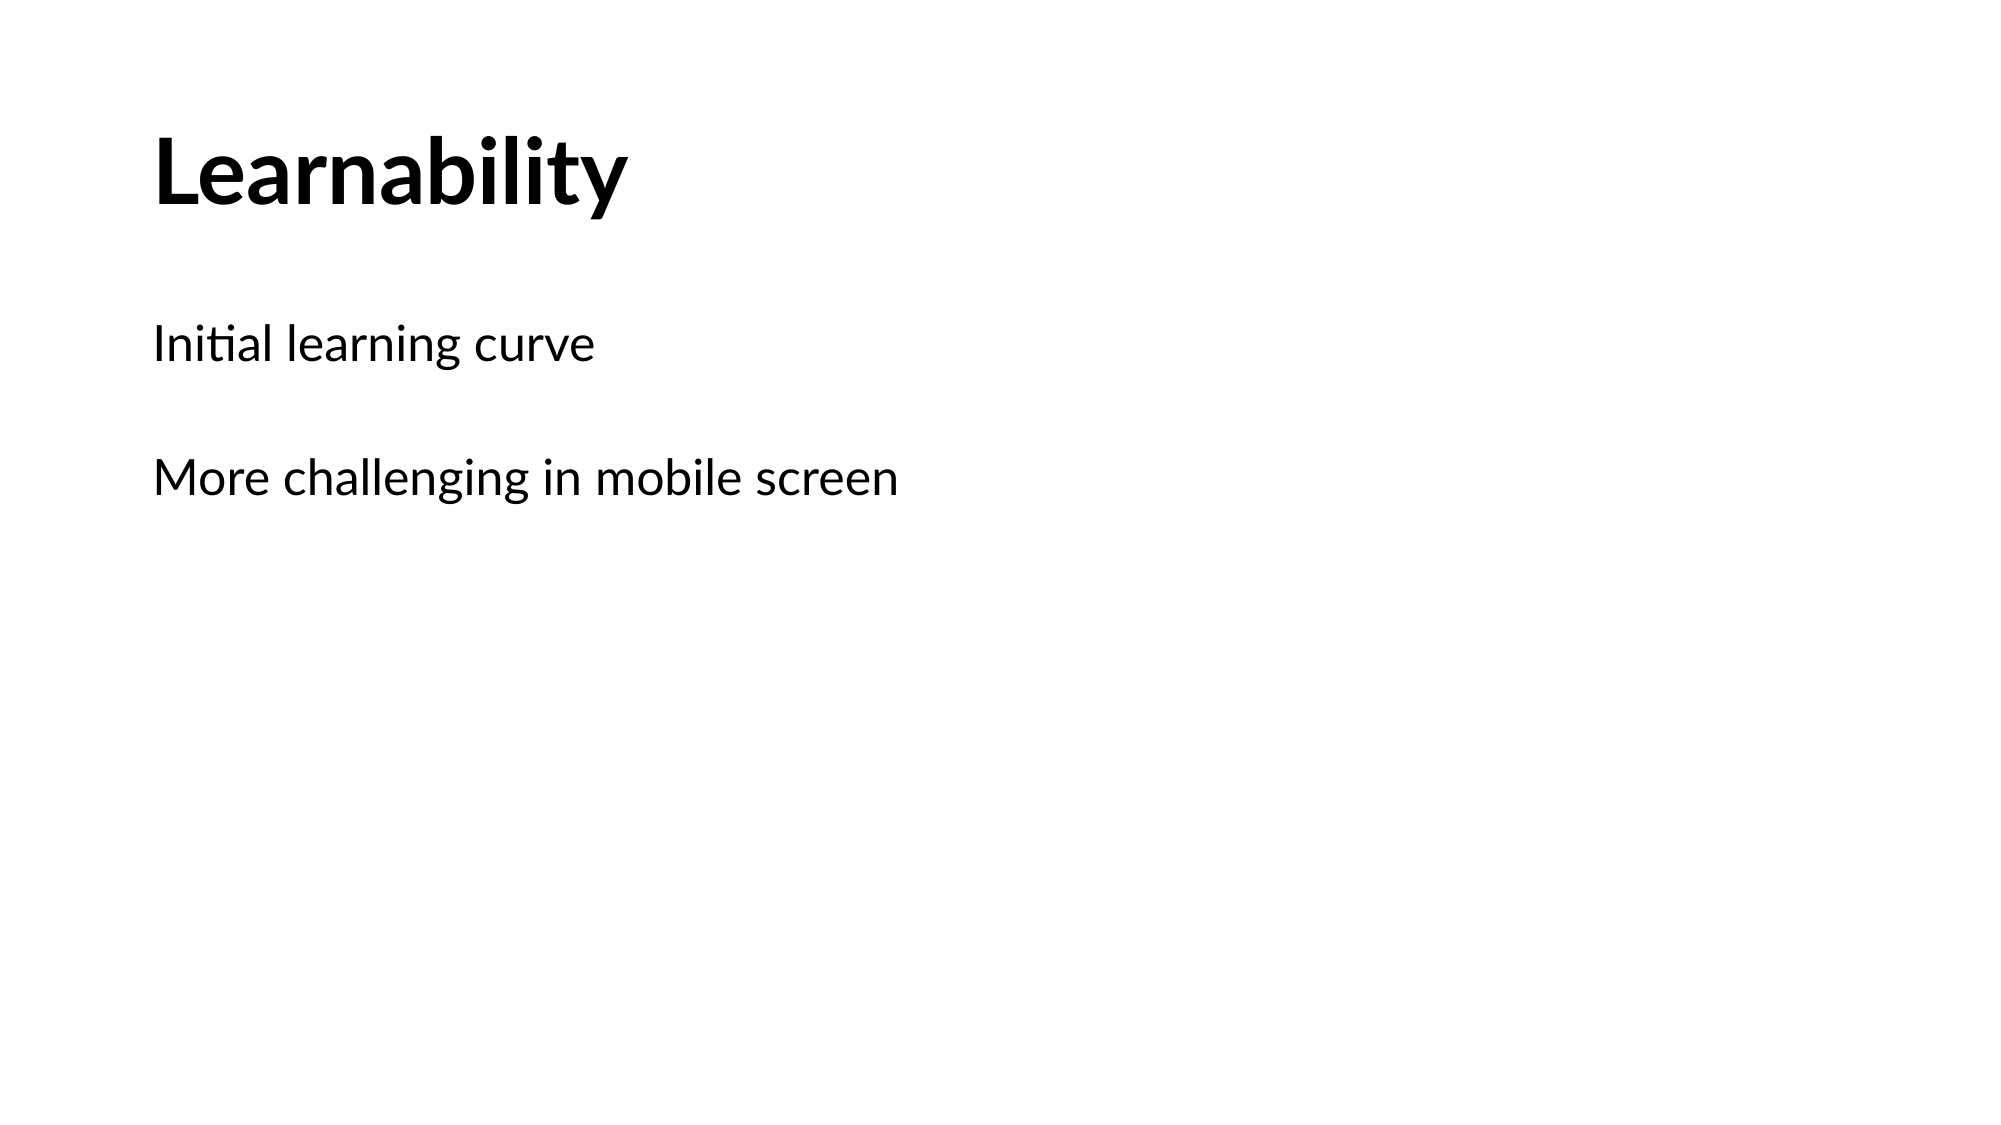

# Learnability
Initial learning curve
More challenging in mobile screen